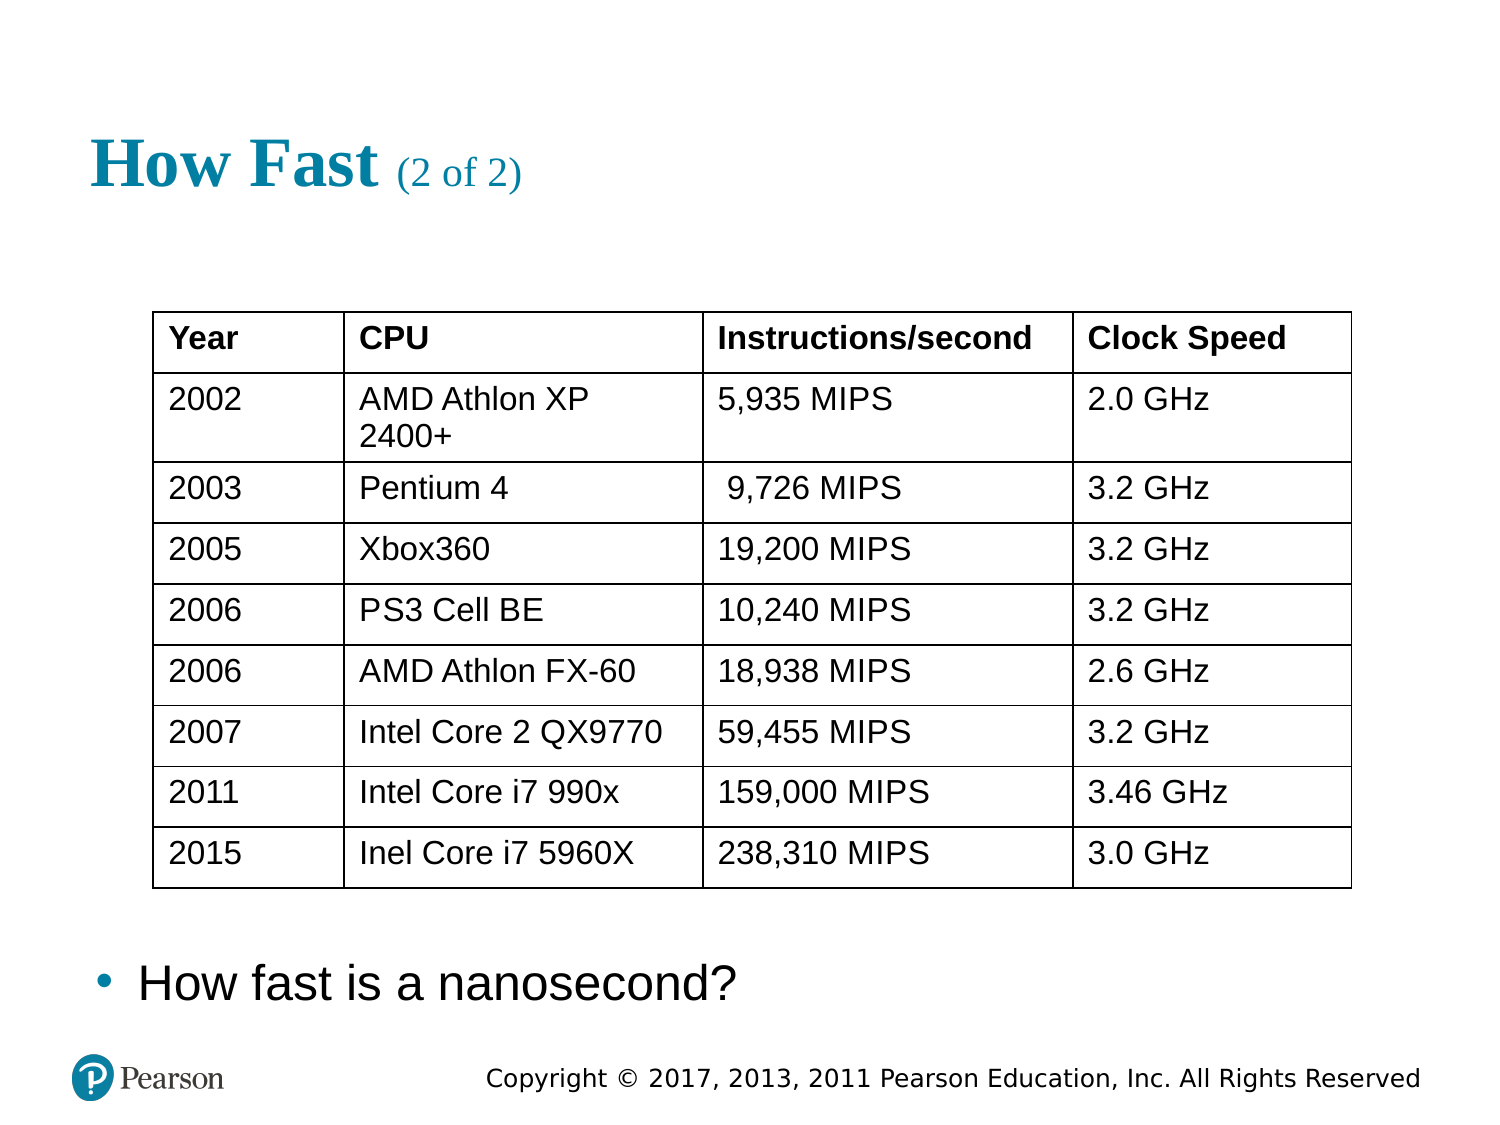

# How Fast (2 of 2)
| Year | CPU | Instructions/second | Clock Speed |
| --- | --- | --- | --- |
| 2002 | A M D Athlon XP 2400+ | 5,935 M I P S | 2.0 G Hz |
| 2003 | Pentium 4 | 9,726 M I P S | 3.2 G Hz |
| 2005 | Xbox360 | 19,200 M I P S | 3.2 G Hz |
| 2006 | P S3 Cell B E | 10,240 M I P S | 3.2 G Hz |
| 2006 | A M D Athlon F X-60 | 18,938 M I P S | 2.6 G Hz |
| 2007 | Intel Core 2 Q X9770 | 59,455 M I P S | 3.2 G Hz |
| 2011 | Intel Core i7 990x | 159,000 M I P S | 3.46 G Hz |
| 2015 | Inel Core i7 5960X | 238,310 M I P S | 3.0 G Hz |
How fast is a nanosecond?